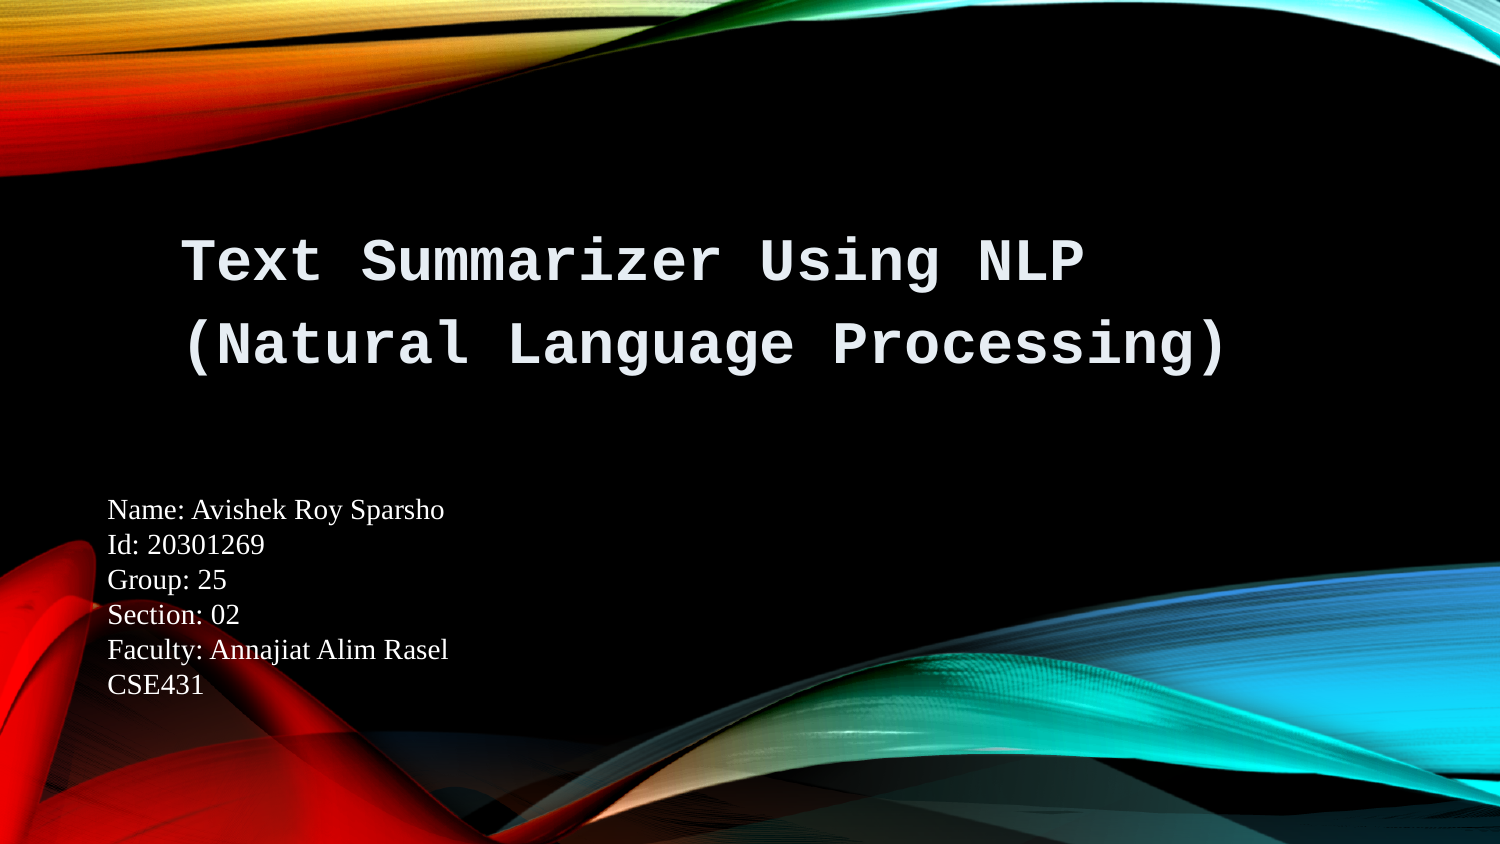

# Text Summarizer Using NLP (Natural Language Processing)

Name: Avishek Roy Sparsho
Id: 20301269
Group: 25
Section: 02
Faculty: Annajiat Alim Rasel
CSE431